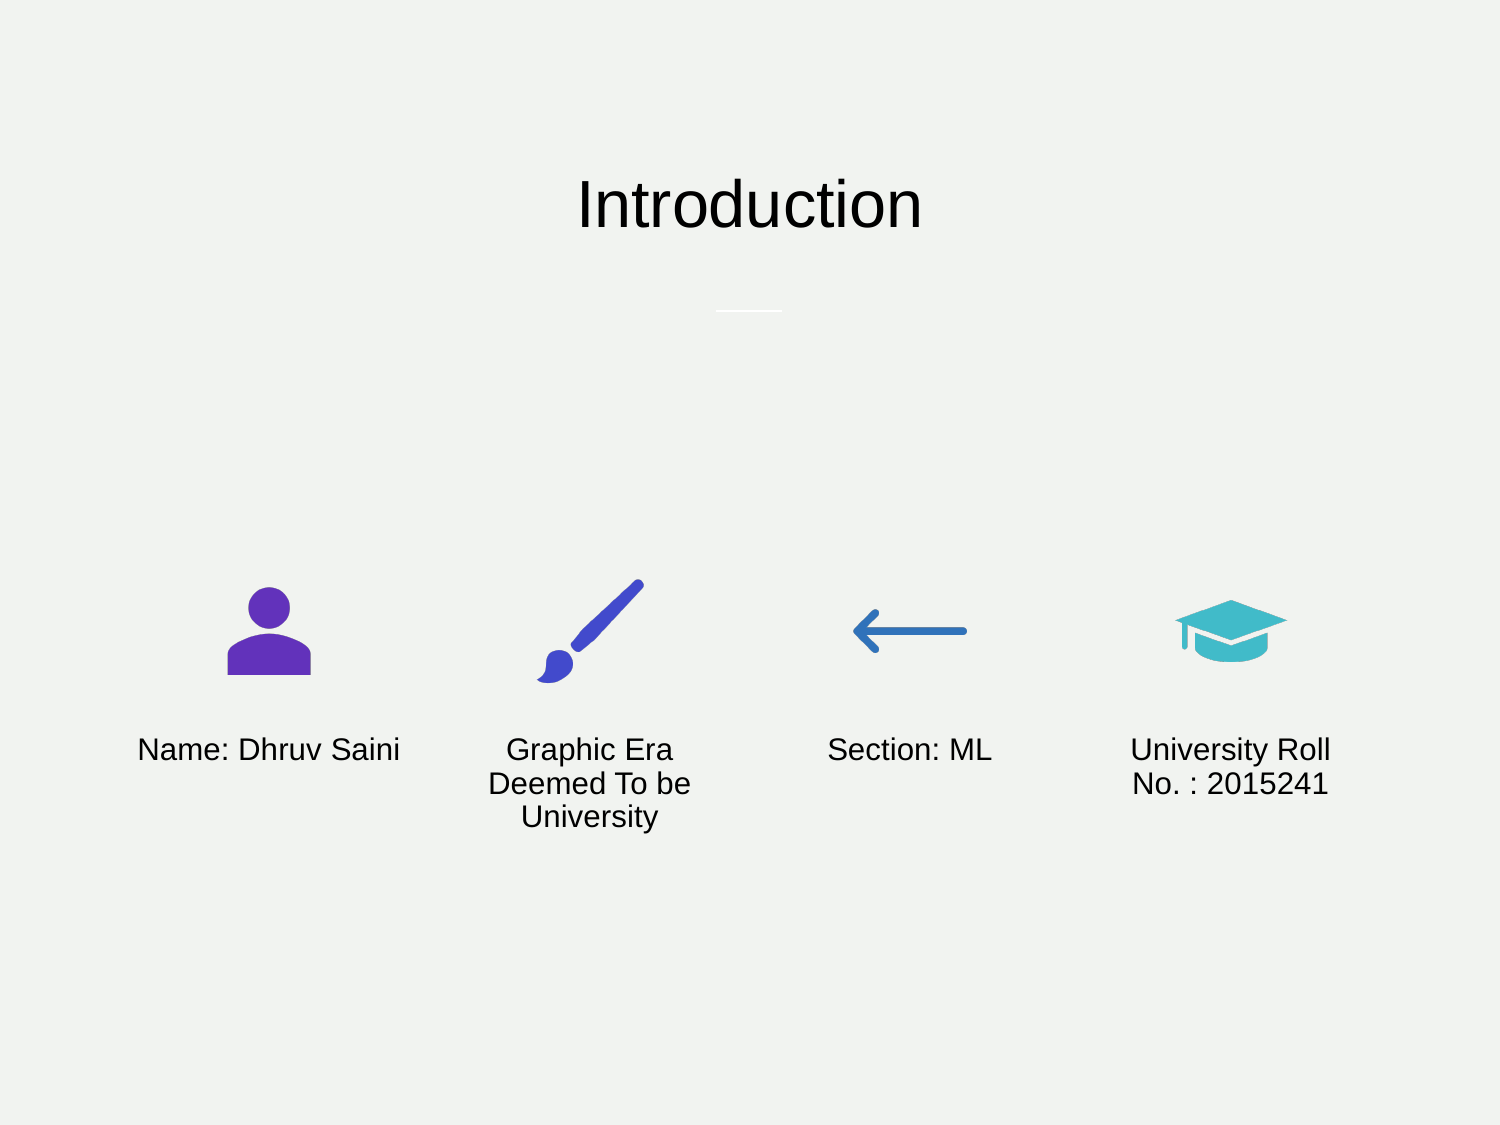

# Introduction
Name: Dhruv Saini
Graphic Era Deemed To be University
Section: ML
University Roll No. : 2015241